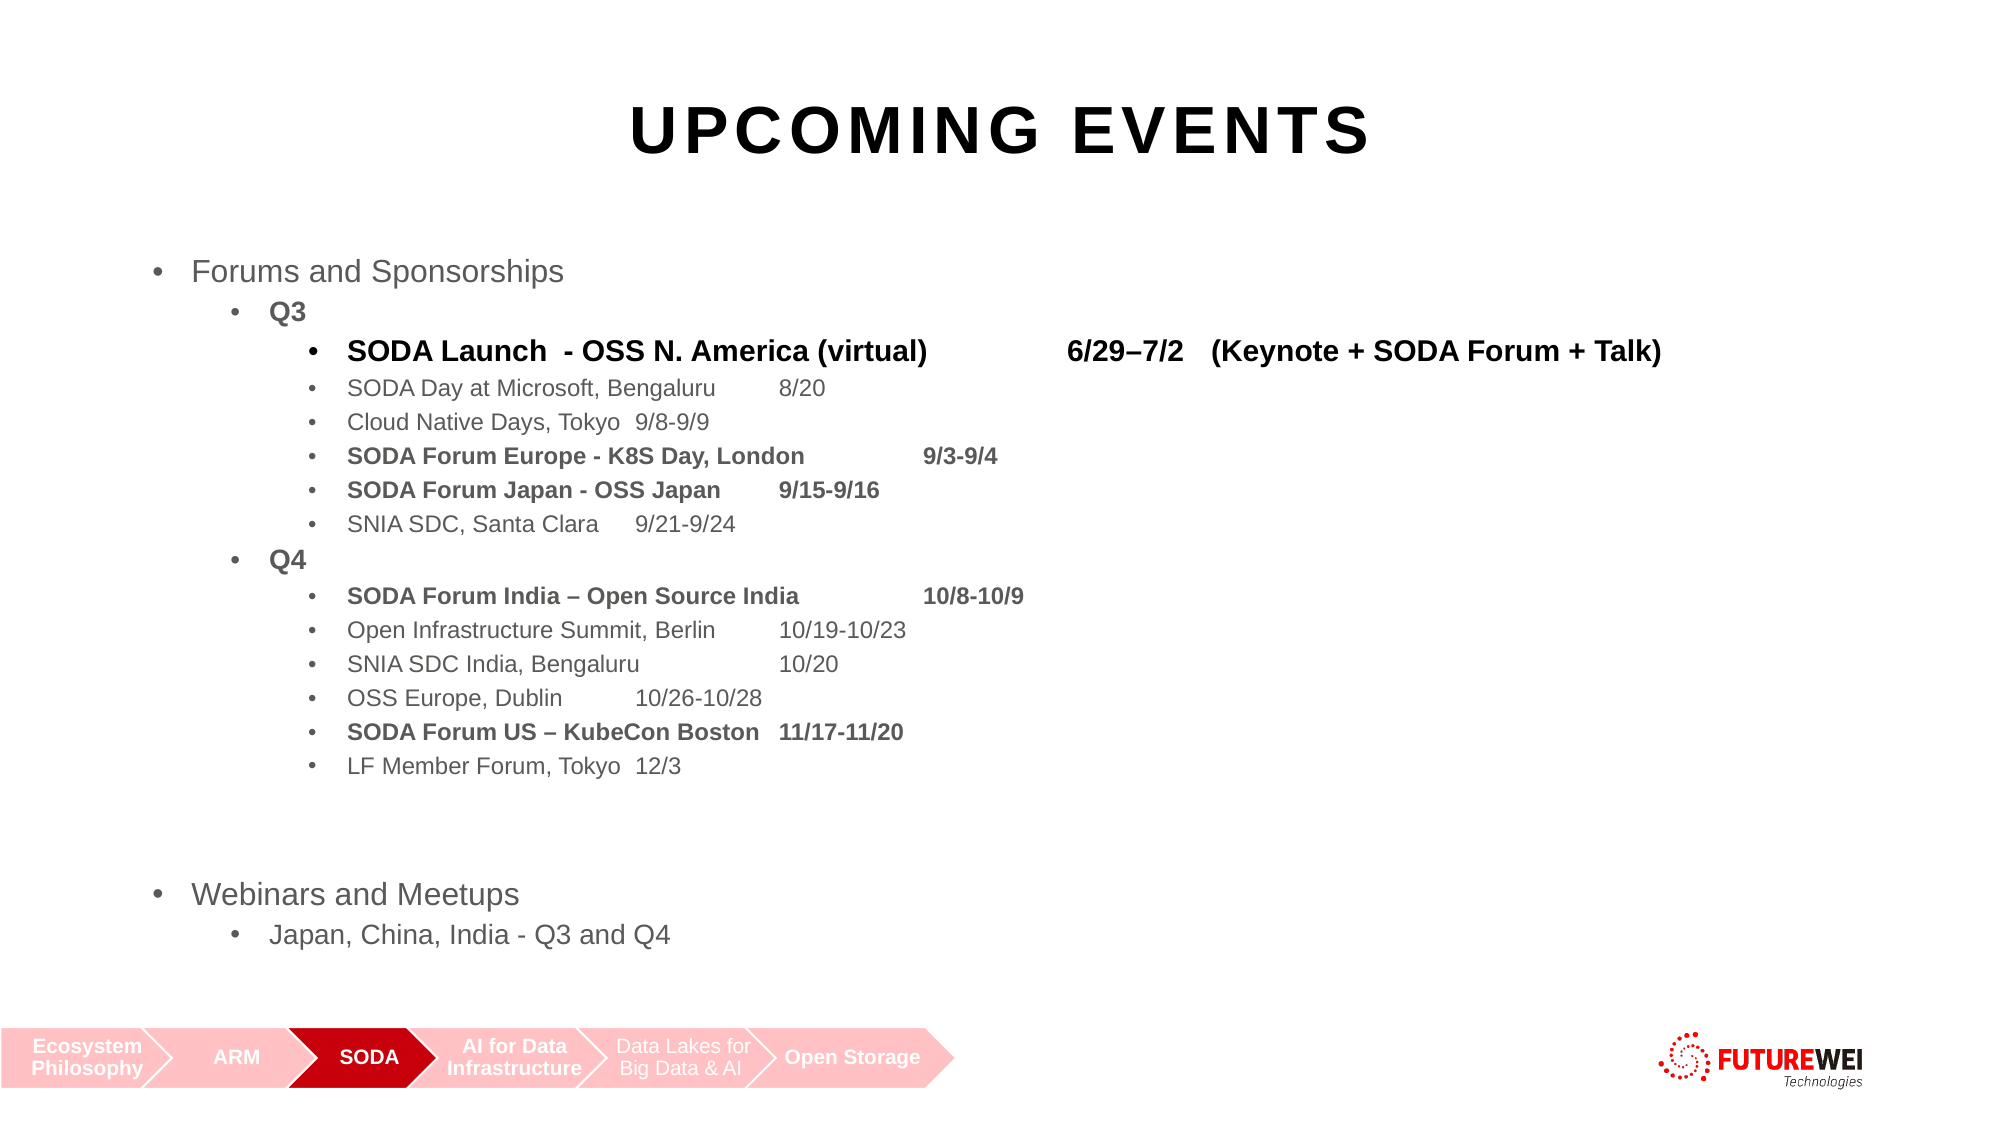

# UPCOMING EVENTS
Forums and Sponsorships
Q3
SODA Launch  - OSS N. America (virtual)	6/29–7/2 	(Keynote + SODA Forum + Talk)
SODA Day at Microsoft, Bengaluru		8/20
Cloud Native Days, Tokyo		9/8-9/9
SODA Forum Europe - K8S Day, London 	9/3-9/4
SODA Forum Japan - OSS Japan 		9/15-9/16
SNIA SDC, Santa Clara			9/21-9/24
Q4
SODA Forum India – Open Source India 	10/8-10/9
Open Infrastructure Summit, Berlin		10/19-10/23
SNIA SDC India, Bengaluru		10/20
OSS Europe, Dublin			10/26-10/28
SODA Forum US – KubeCon Boston 		11/17-11/20
LF Member Forum, Tokyo 		12/3

Webinars and Meetups
Japan, China, India - Q3 and Q4

Ecosystem Philosophy
ARM
SODA
AI for Data Infrastructure
Data Lakes for Big Data & AI
Open Storage